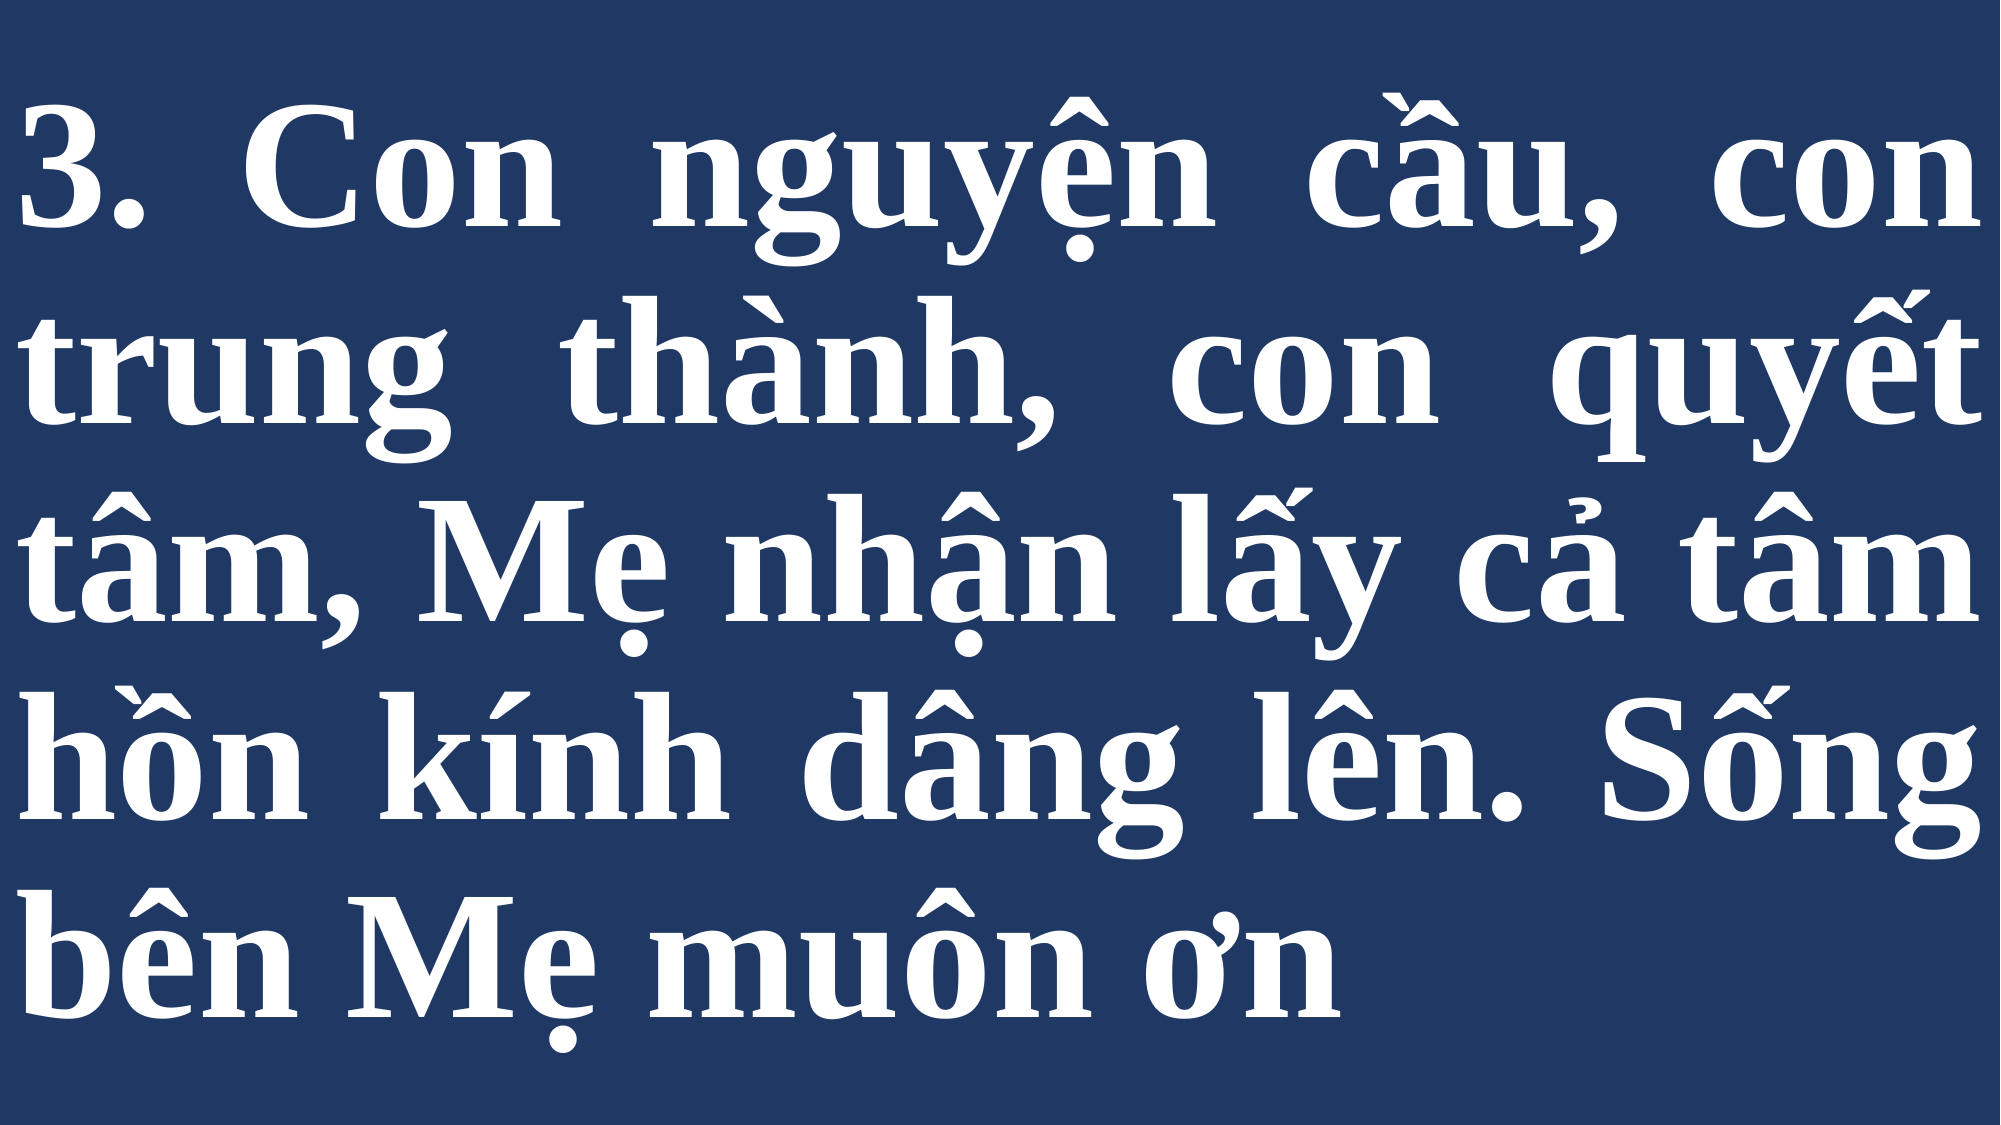

# 3. Con nguyện cầu, con trung thành, con quyết tâm, Mẹ nhận lấy cả tâm hồn kính dâng lên. Sống bên Mẹ muôn ơn